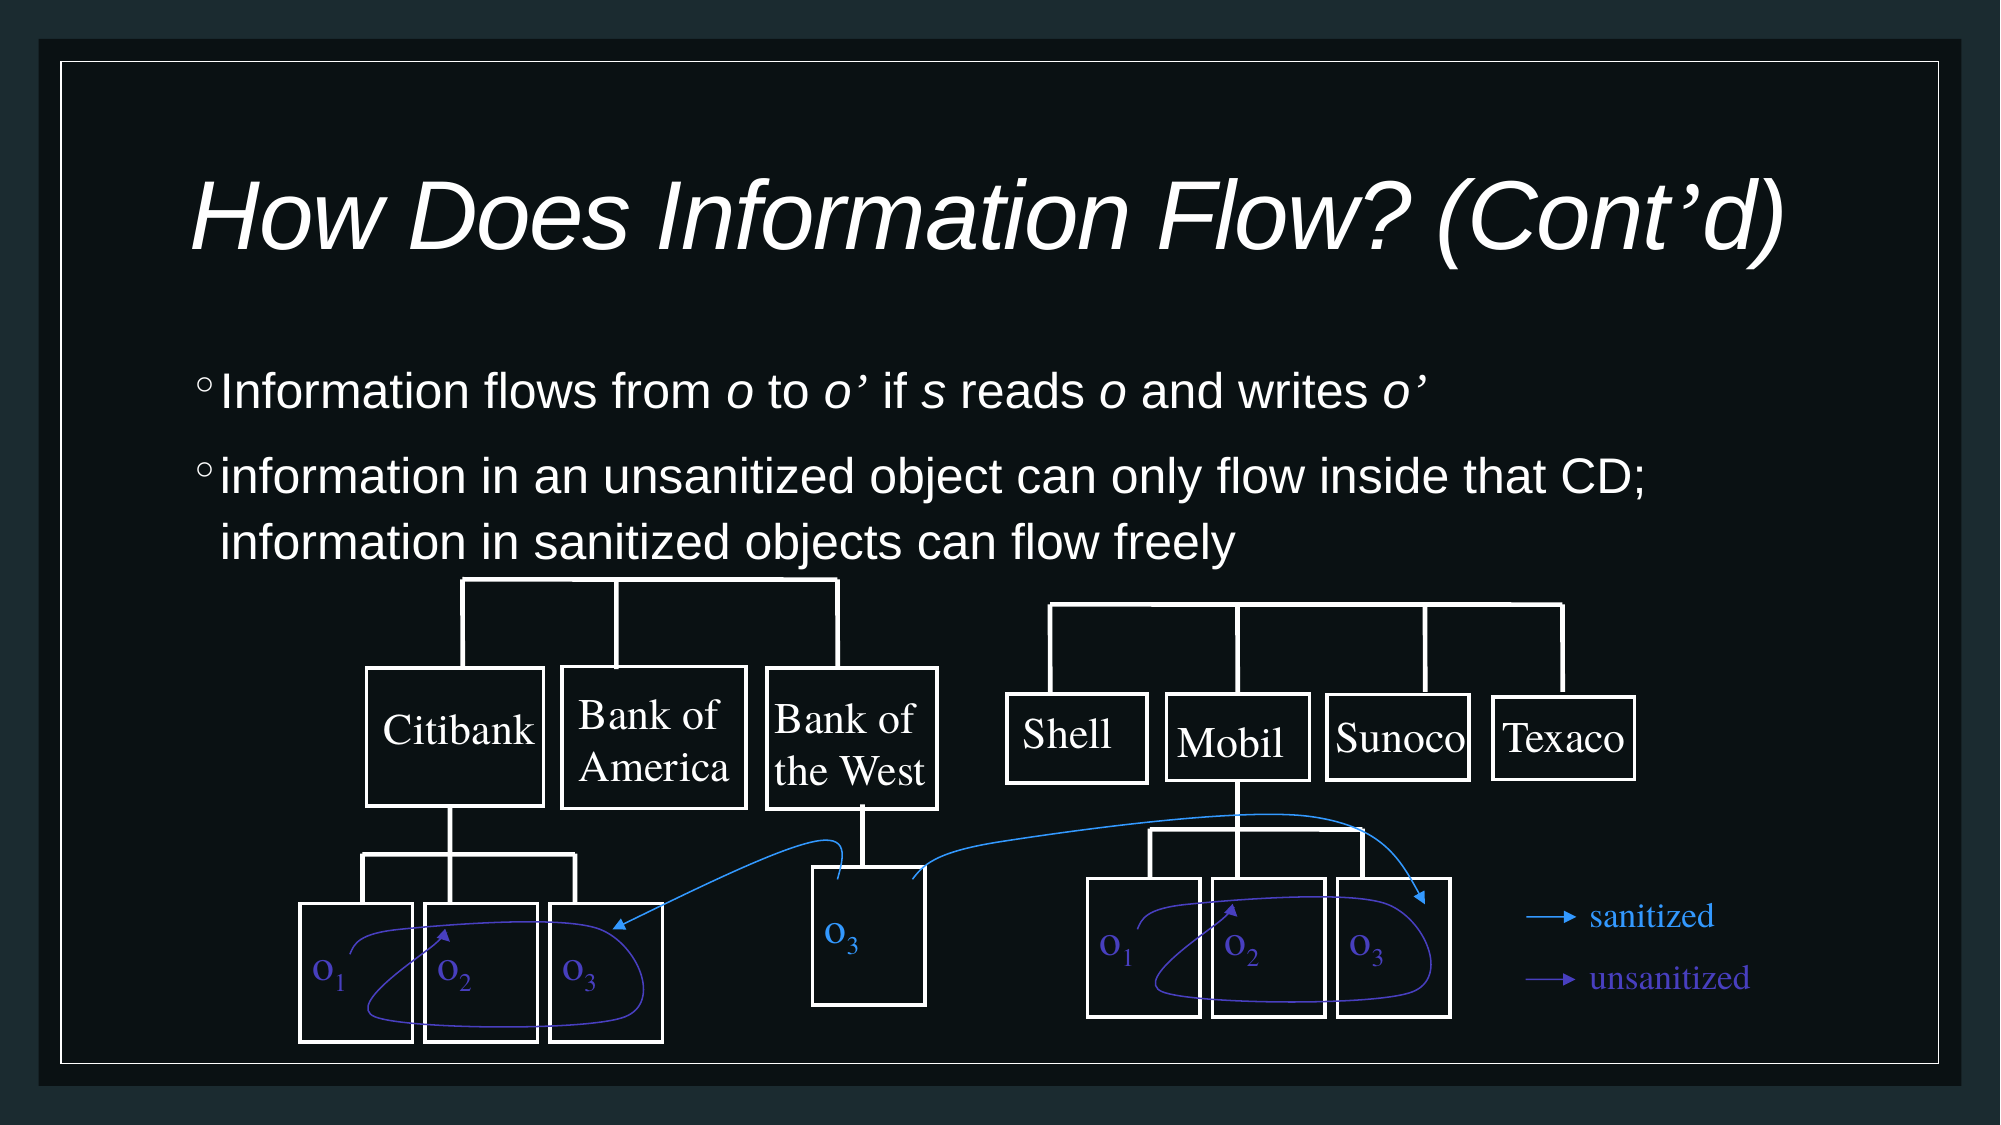

# How Does Information Flow? (Cont’d)
Information flows from o to o’ if s reads o and writes o’
information in an unsanitized object can only flow inside that CD; information in sanitized objects can flow freely

Bank of America

Citibank

Bank of the West

Shell

Mobil

Sunoco

Texaco

o3

o1

o2

o3

sanitized

o1

o2

o3

unsanitized